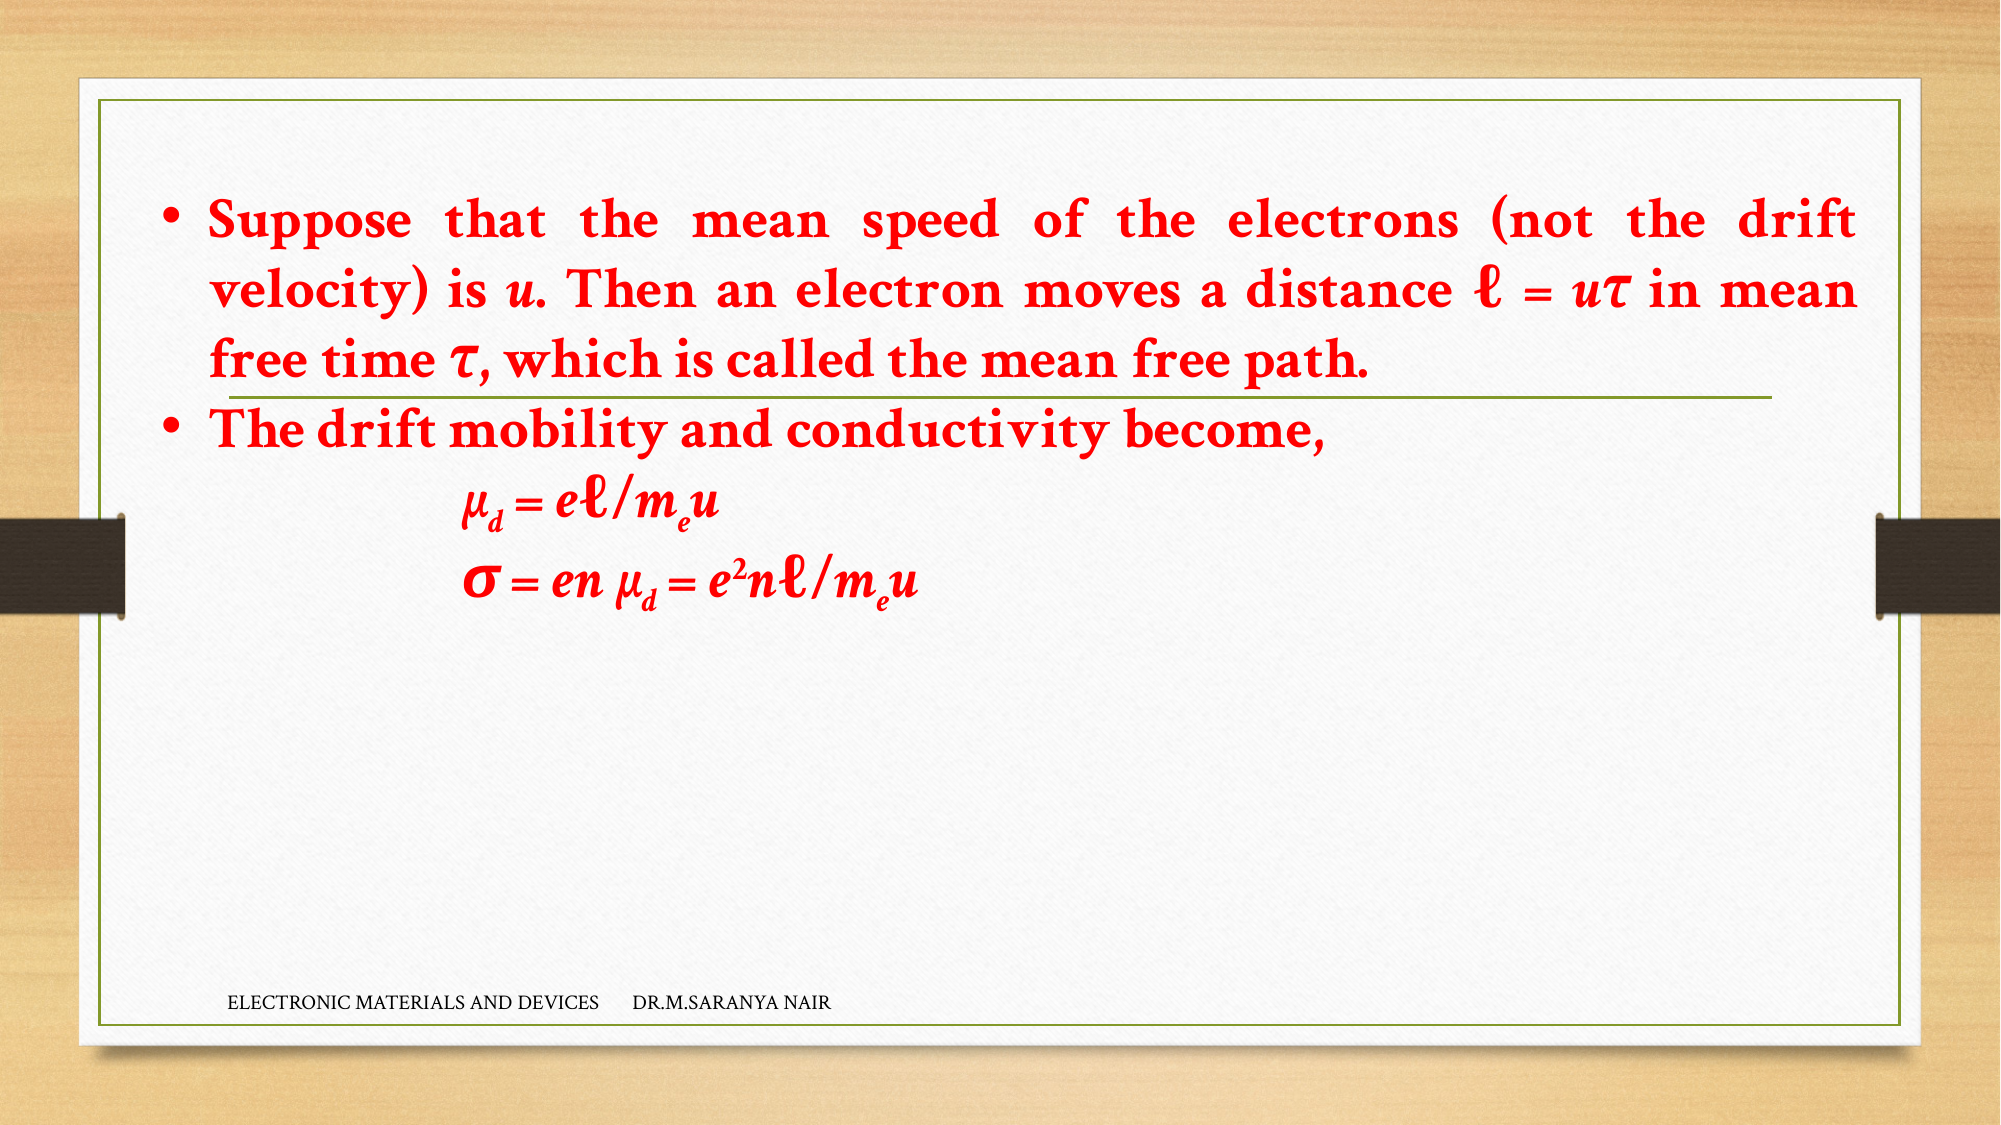

Suppose that the mean speed of the electrons (not the drift velocity) is u. Then an electron moves a distance ℓ = uτ in mean free time τ, which is called the mean free path.
The drift mobility and conductivity become,
μd = eℓ/meu
σ = en μd = e2nℓ/meu
ELECTRONIC MATERIALS AND DEVICES       DR.M.SARANYA NAIR